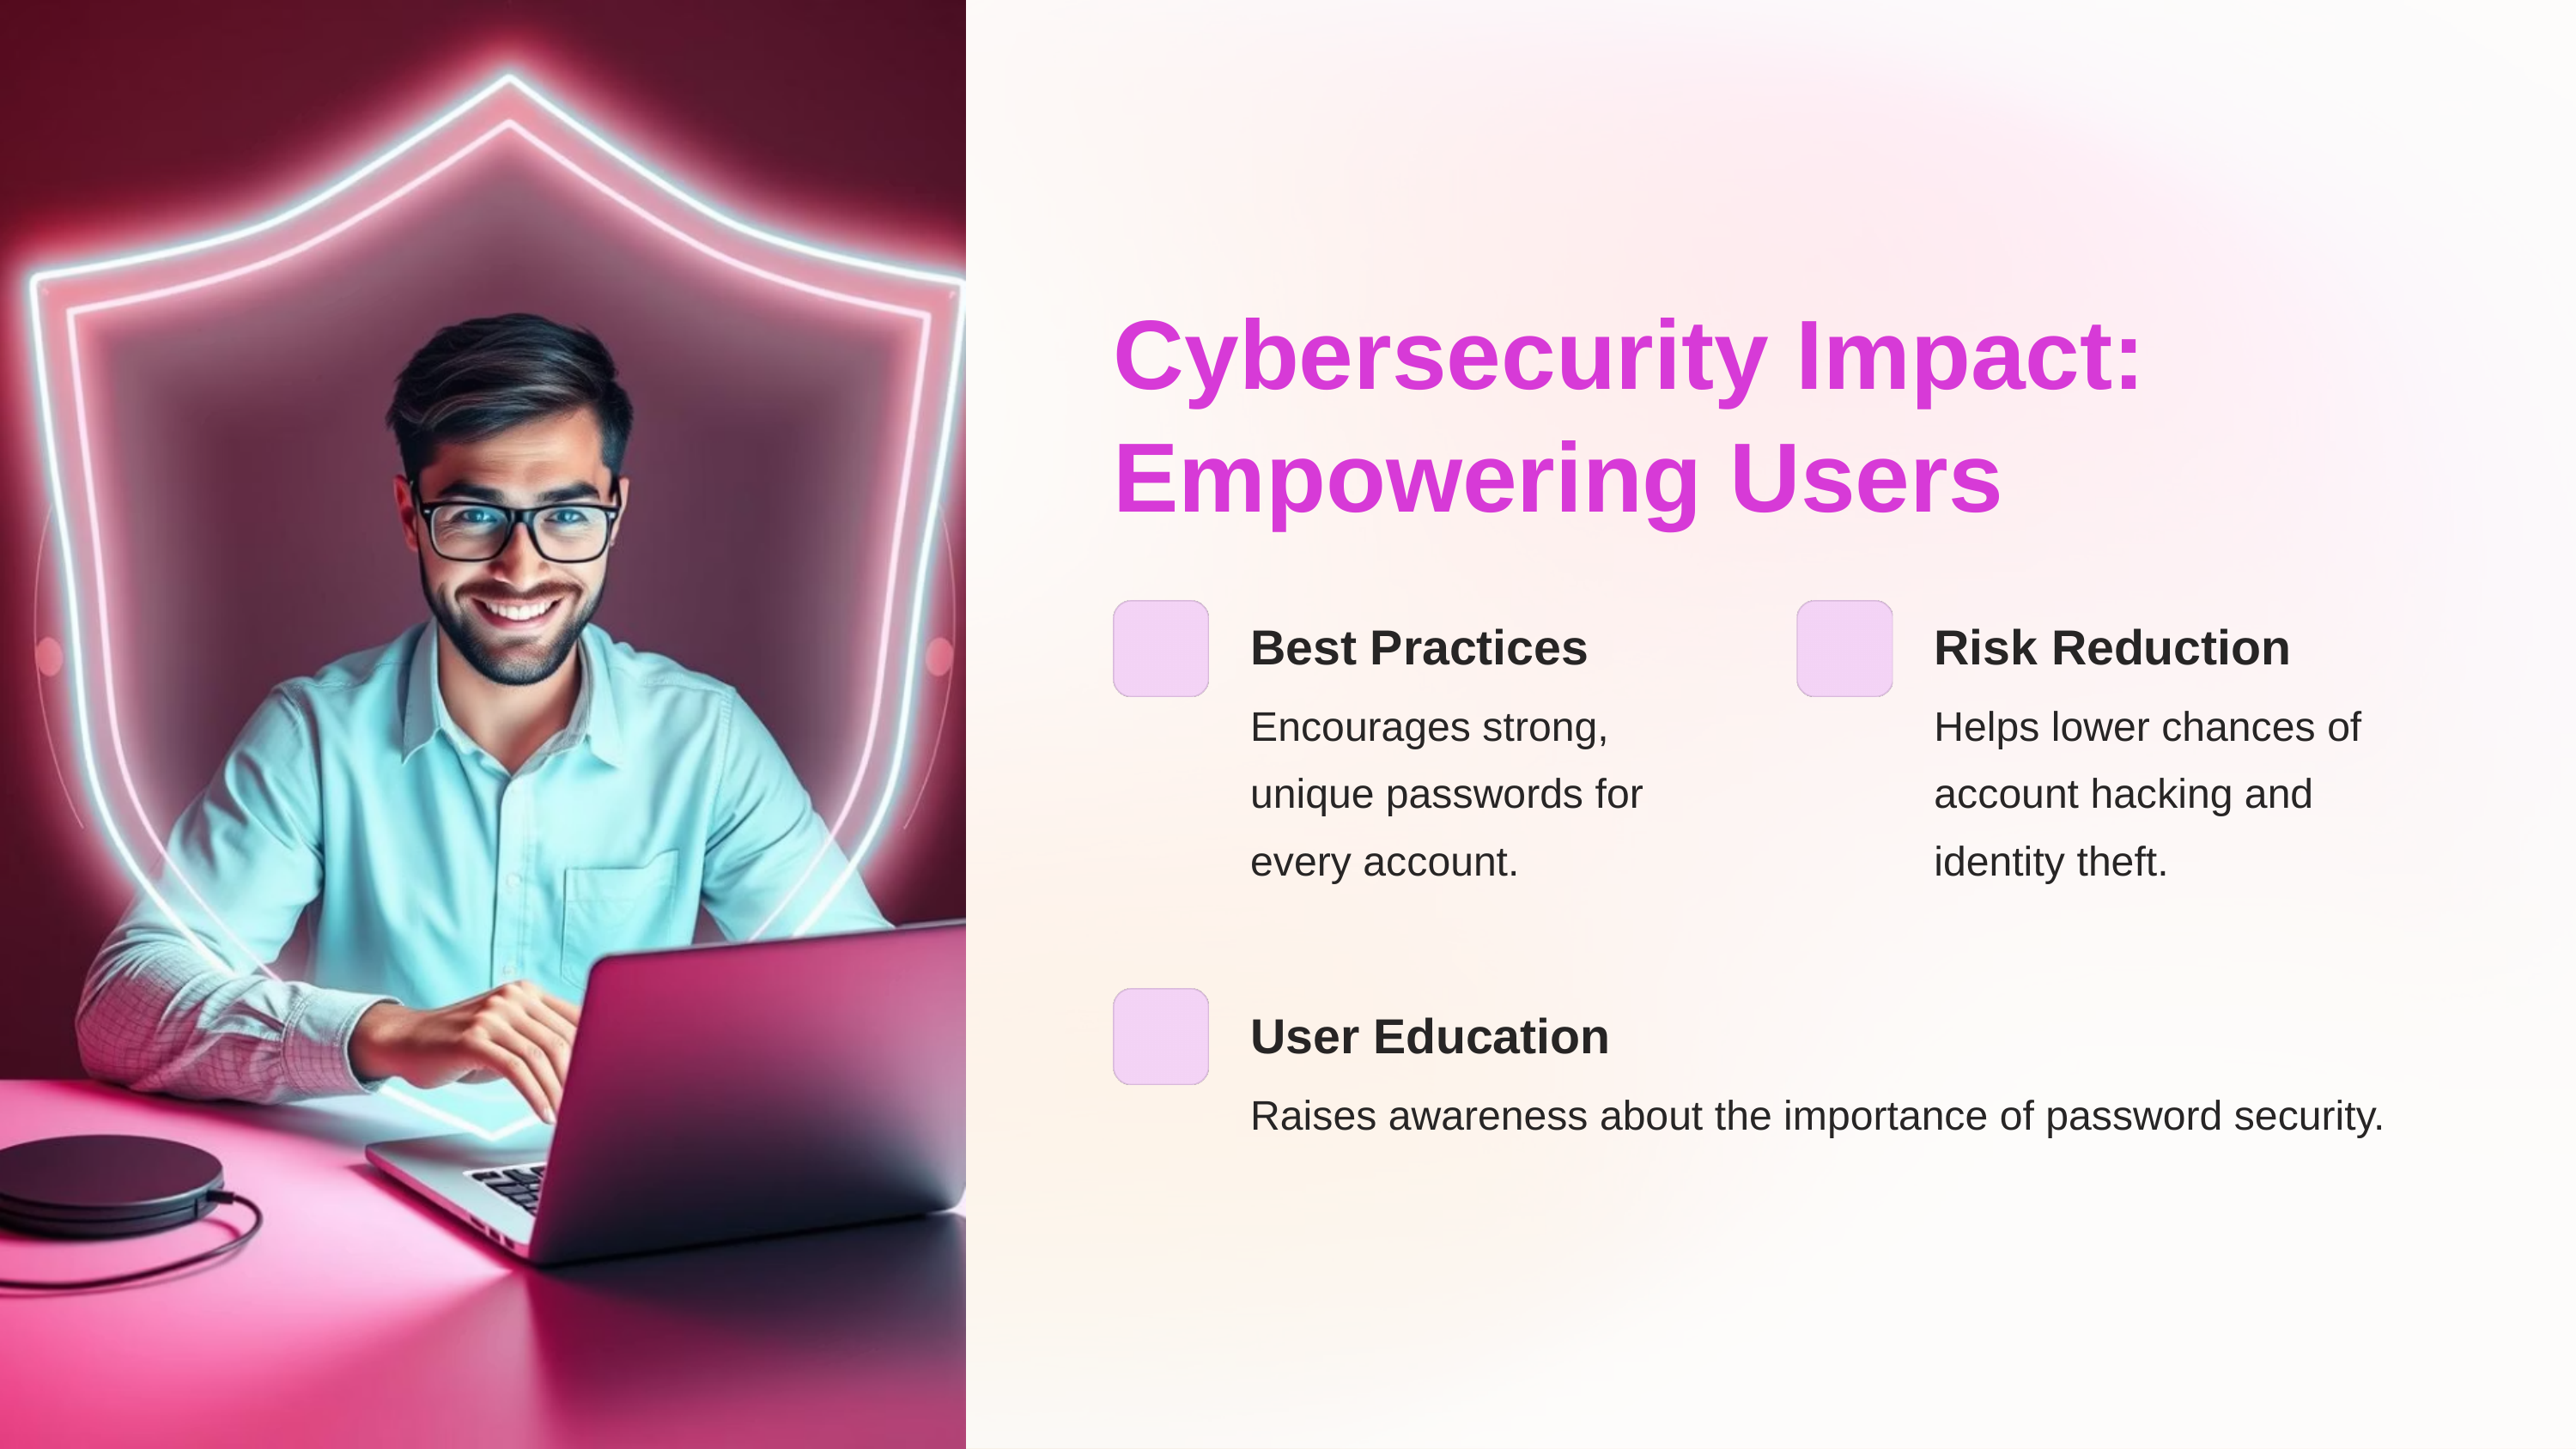

Cybersecurity Impact: Empowering Users

Best Practices

Risk Reduction

Encourages strong, unique passwords for every account.

Helps lower chances of account hacking and identity theft.

User Education

Raises awareness about the importance of password security.